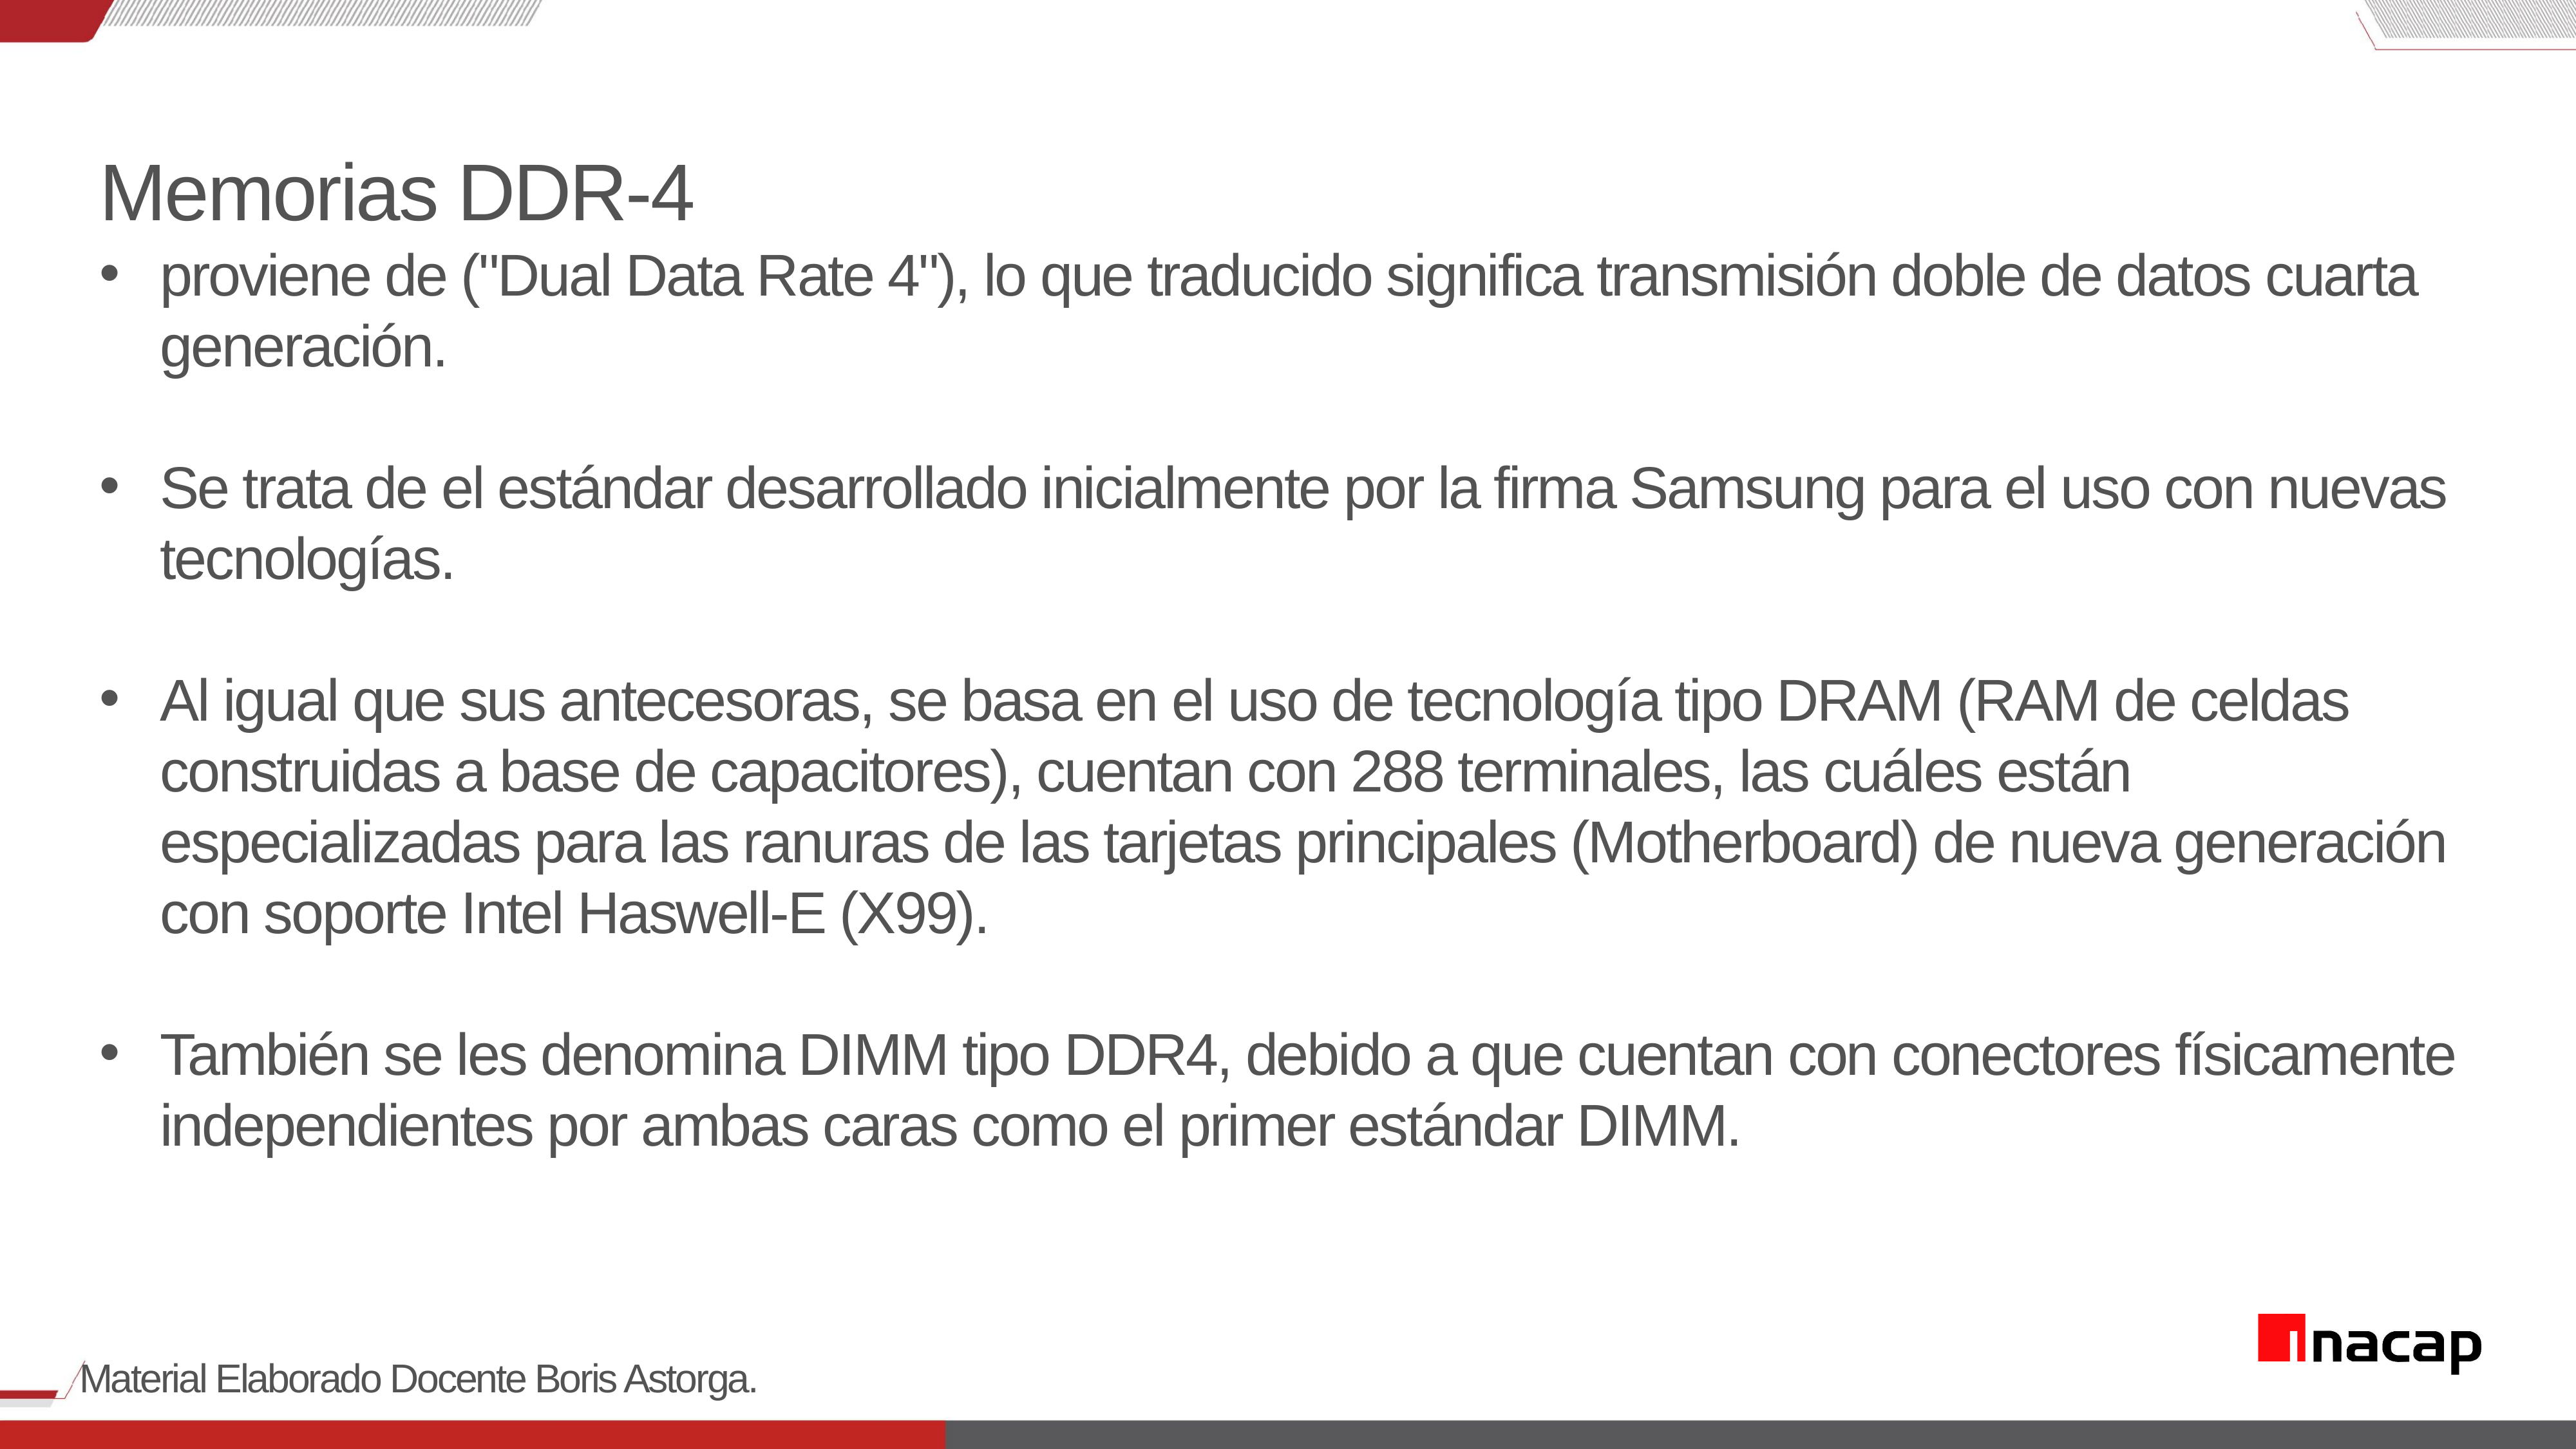

Memorias DDR-4
proviene de ("Dual Data Rate 4"), lo que traducido significa transmisión doble de datos cuarta generación.

Se trata de el estándar desarrollado inicialmente por la firma Samsung para el uso con nuevas tecnologías.

Al igual que sus antecesoras, se basa en el uso de tecnología tipo DRAM (RAM de celdas construidas a base de capacitores), cuentan con 288 terminales, las cuáles están especializadas para las ranuras de las tarjetas principales (Motherboard) de nueva generación con soporte Intel Haswell-E (X99).

También se les denomina DIMM tipo DDR4, debido a que cuentan con conectores físicamente independientes por ambas caras como el primer estándar DIMM.
Material Elaborado Docente Boris Astorga.